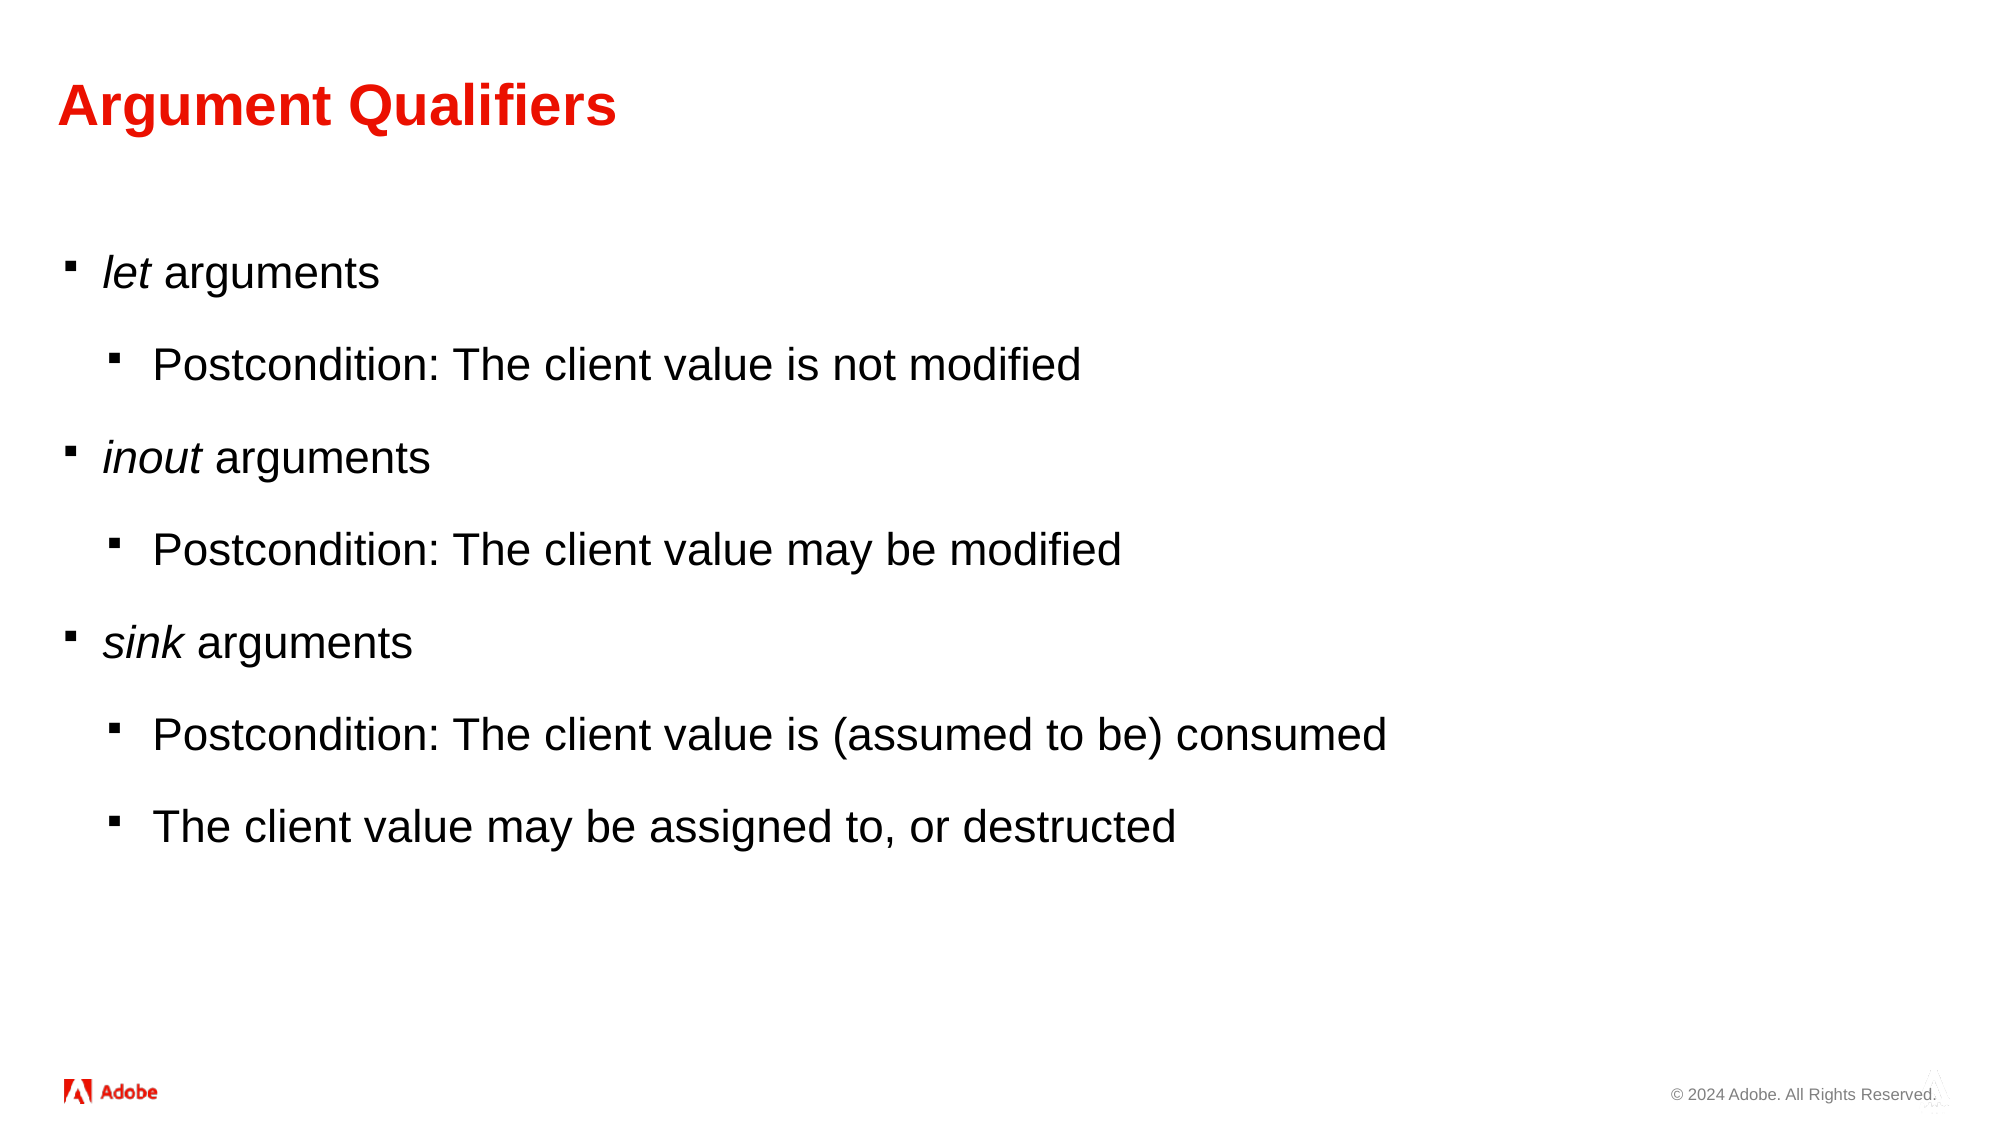

# Argument Qualifiers
let arguments
Postcondition: The client value is not modified
inout arguments
Postcondition: The client value may be modified
sink arguments
Postcondition: The client value is (assumed to be) consumed
The client value may be assigned to, or destructed
15